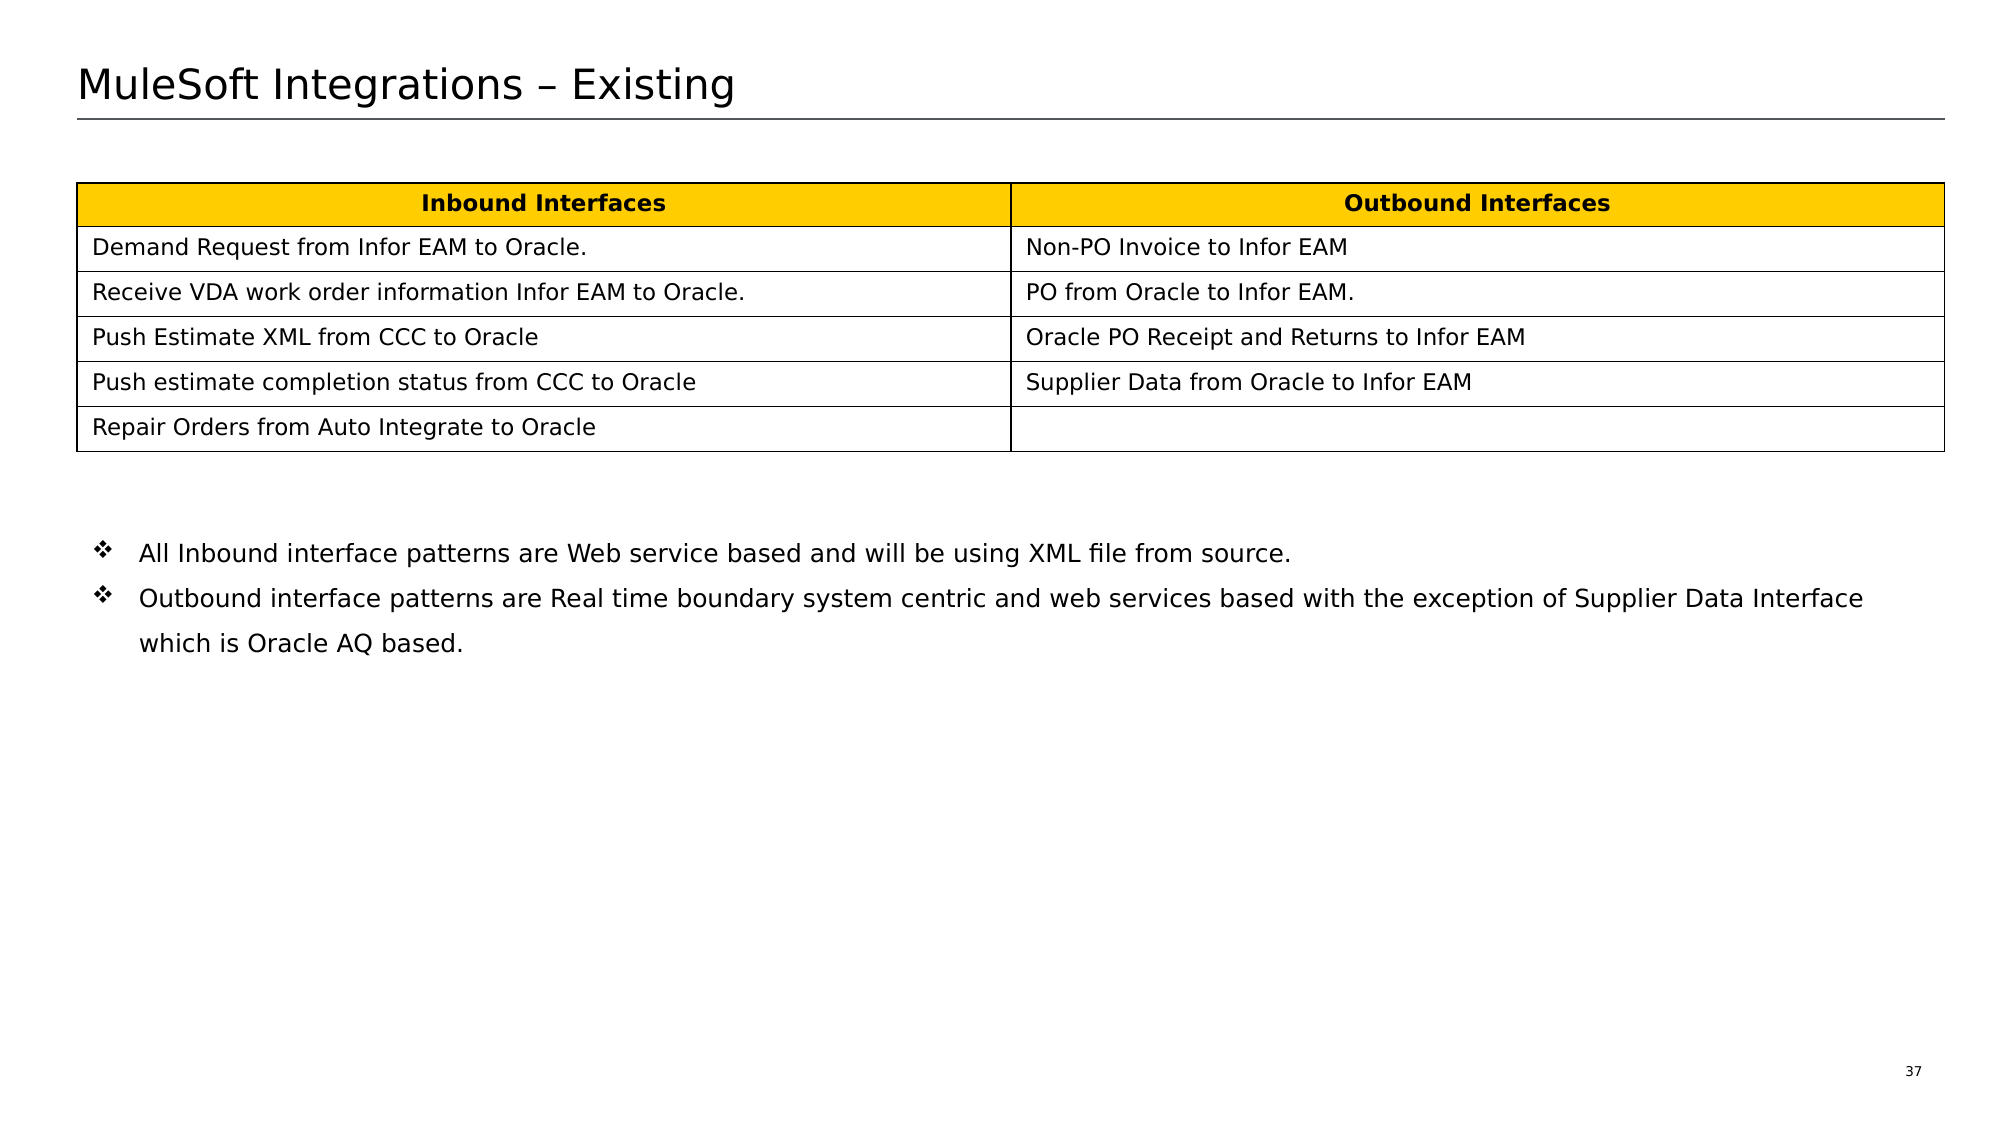

# MuleSoft Integrations – Existing
| Inbound Interfaces | Outbound Interfaces |
| --- | --- |
| Demand Request from Infor EAM to Oracle. | Non-PO Invoice to Infor EAM |
| Receive VDA work order information Infor EAM to Oracle. | PO from Oracle to Infor EAM. |
| Push Estimate XML from CCC to Oracle | Oracle PO Receipt and Returns to Infor EAM |
| Push estimate completion status from CCC to Oracle | Supplier Data from Oracle to Infor EAM |
| Repair Orders from Auto Integrate to Oracle |  |
All Inbound interface patterns are Web service based and will be using XML file from source.
Outbound interface patterns are Real time boundary system centric and web services based with the exception of Supplier Data Interface which is Oracle AQ based.